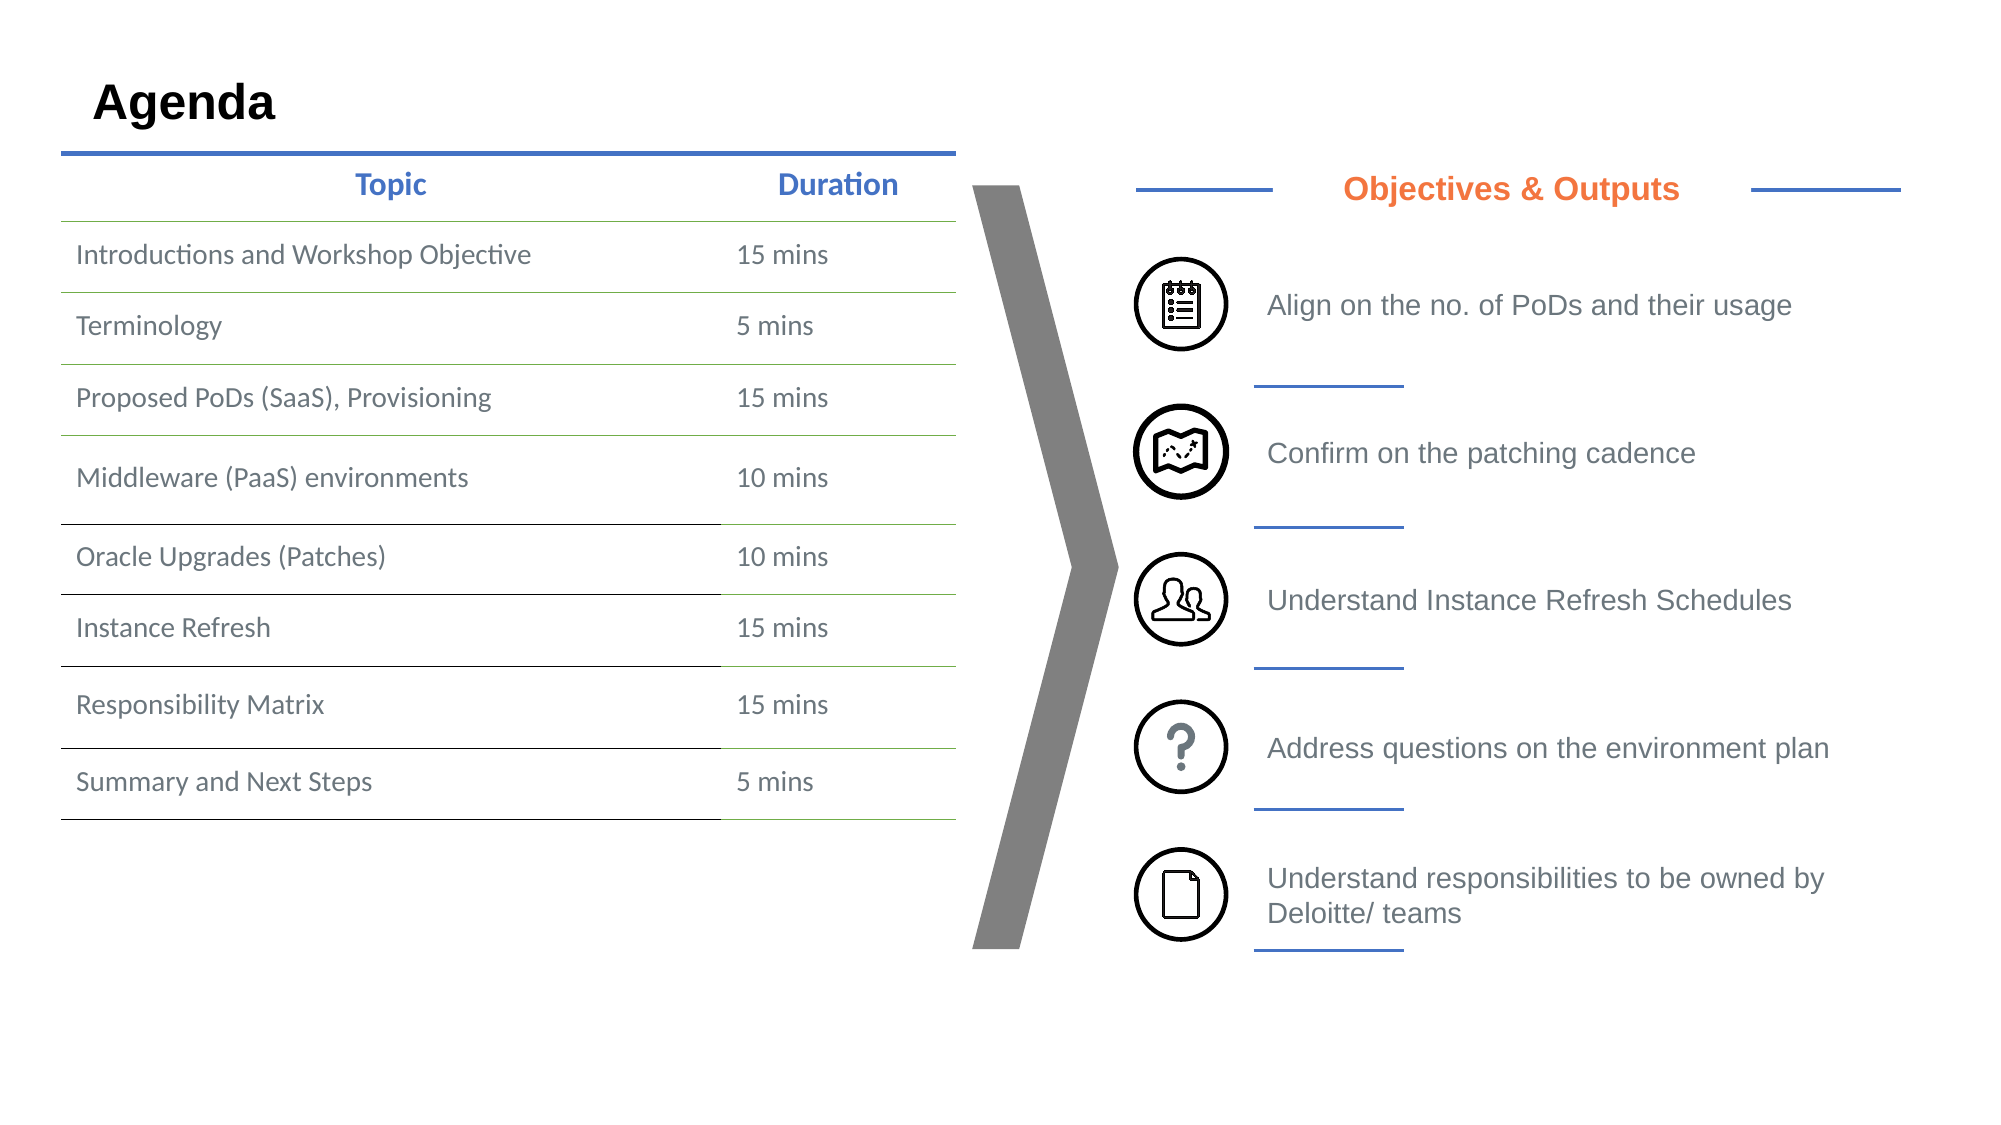

# Agenda
| Topic | Duration |
| --- | --- |
| Introductions and Workshop Objective | 15 mins |
| Terminology | 5 mins |
| Proposed PoDs (SaaS), Provisioning | 15 mins |
| Middleware (PaaS) environments | 10 mins |
| Oracle Upgrades (Patches) | 10 mins |
| Instance Refresh | 15 mins |
| Responsibility Matrix | 15 mins |
| Summary and Next Steps | 5 mins |
Objectives & Outputs

Align on the no. of PoDs and their usage

Confirm on the patching cadence

Understand Instance Refresh Schedules

Address questions on the environment plan

Understand responsibilities to be owned by Deloitte/ teams